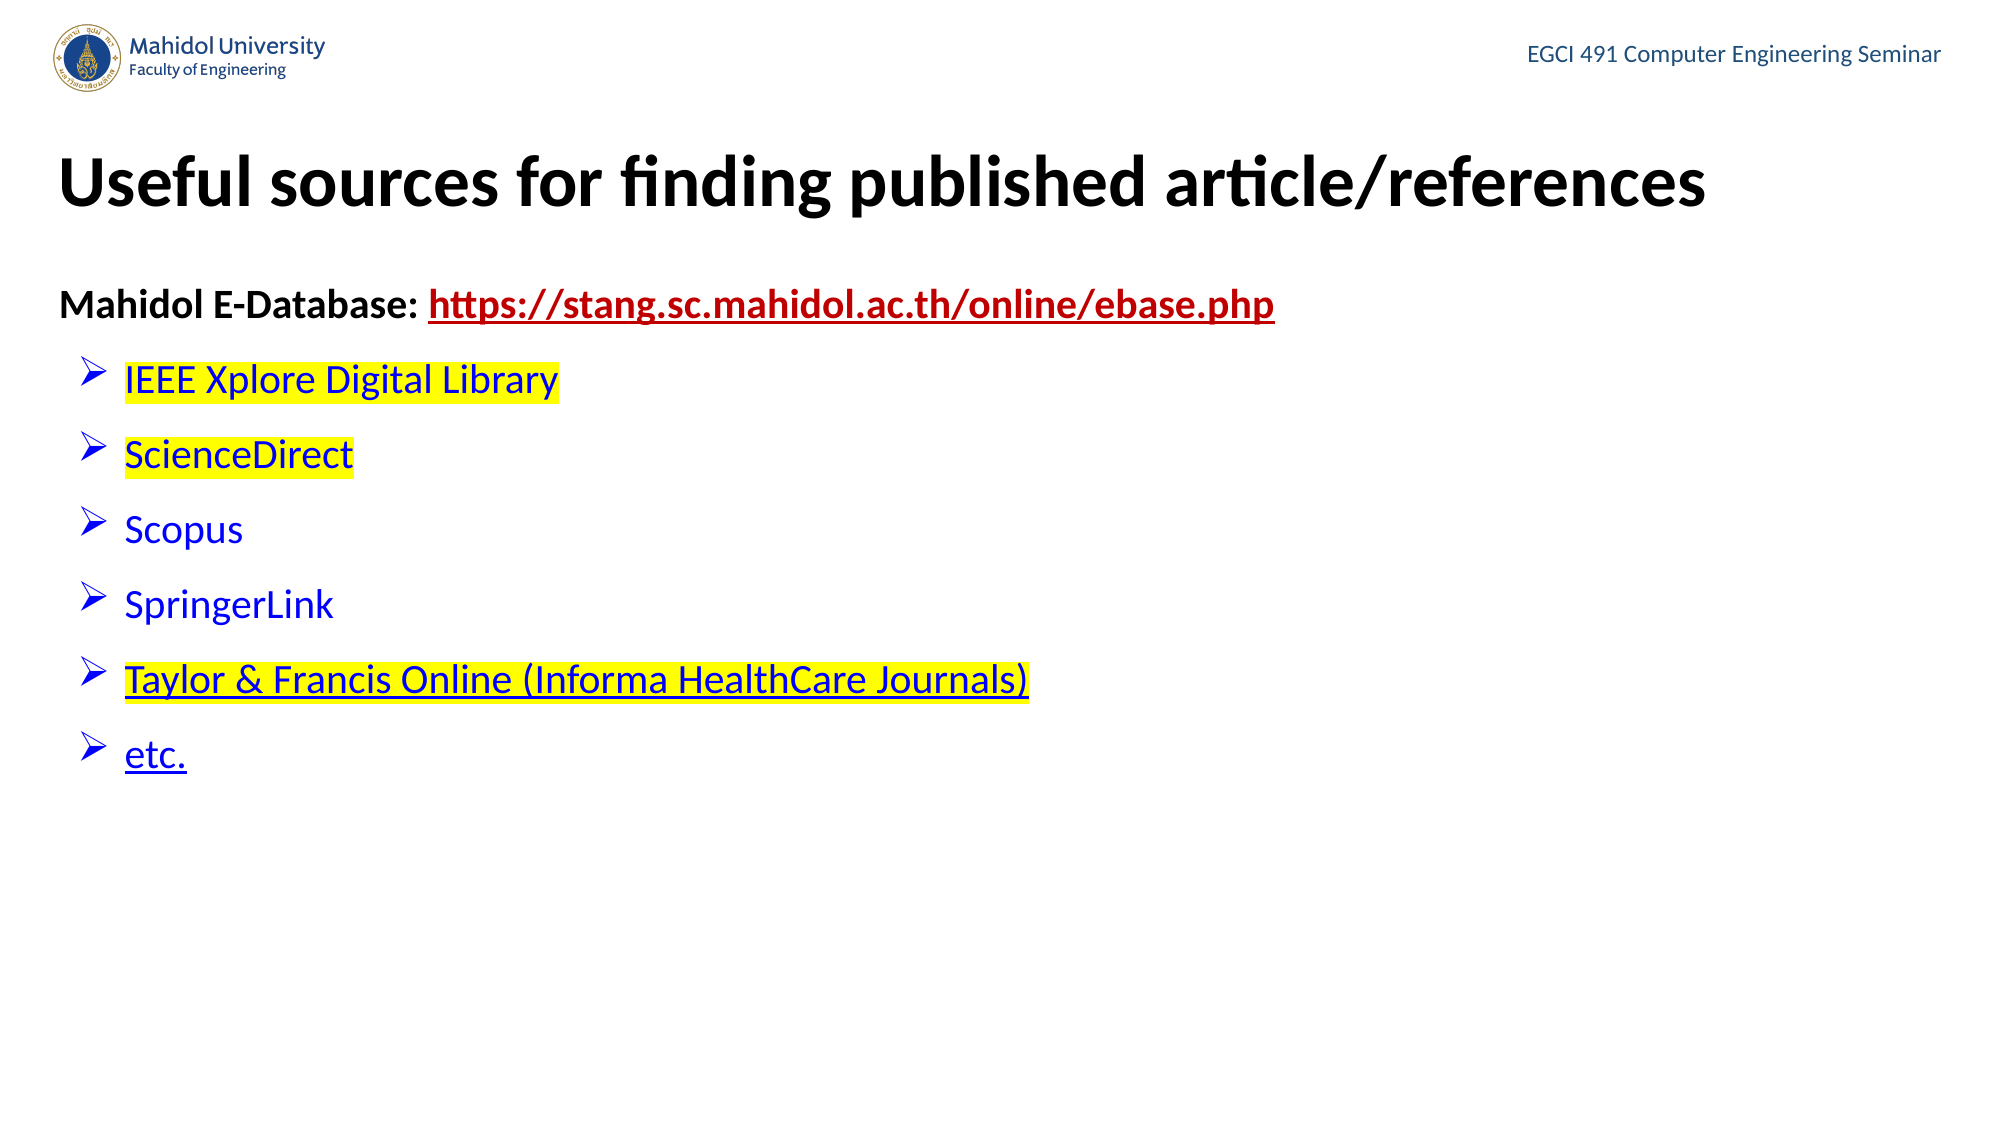

# Useful sources for finding published article/references
Mahidol E-Database: https://stang.sc.mahidol.ac.th/online/ebase.php
IEEE Xplore Digital Library
ScienceDirect
Scopus
SpringerLink
Taylor & Francis Online (Informa HealthCare Journals)
etc.